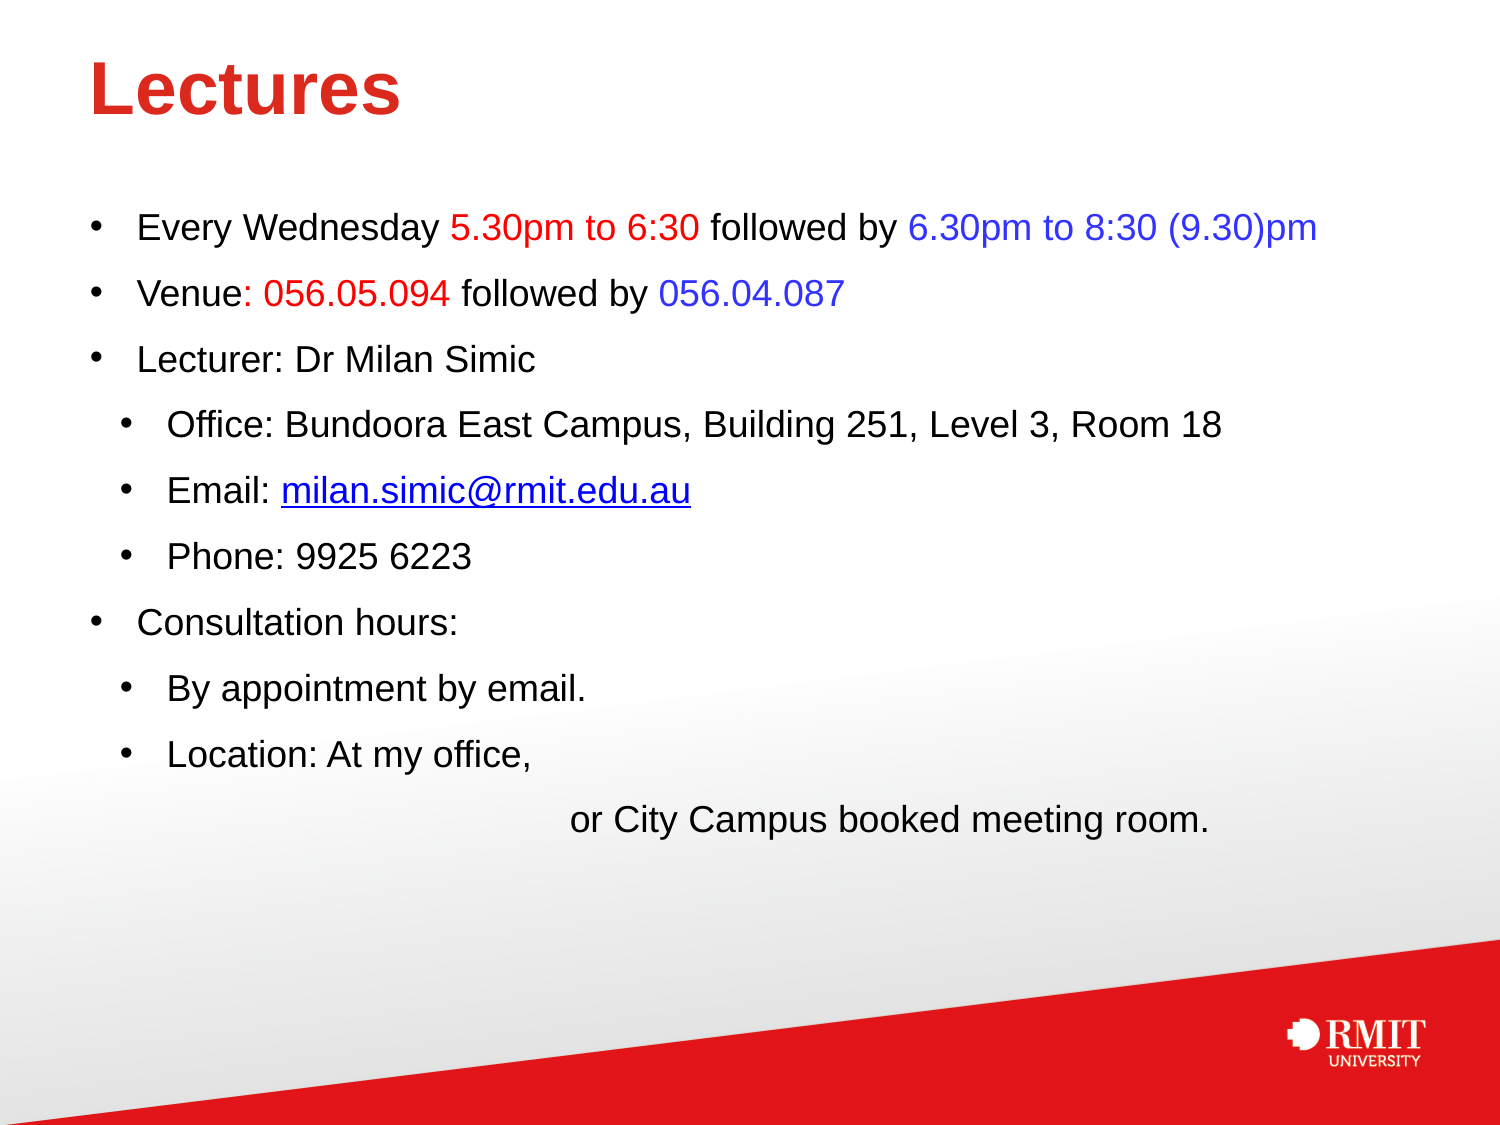

# Lectures
Every Wednesday 5.30pm to 6:30 followed by 6.30pm to 8:30 (9.30)pm
Venue: 056.05.094 followed by 056.04.087
Lecturer: Dr Milan Simic
Office: Bundoora East Campus, Building 251, Level 3, Room 18
Email: milan.simic@rmit.edu.au
Phone: 9925 6223
Consultation hours:
By appointment by email.
Location: At my office,
			or City Campus booked meeting room.